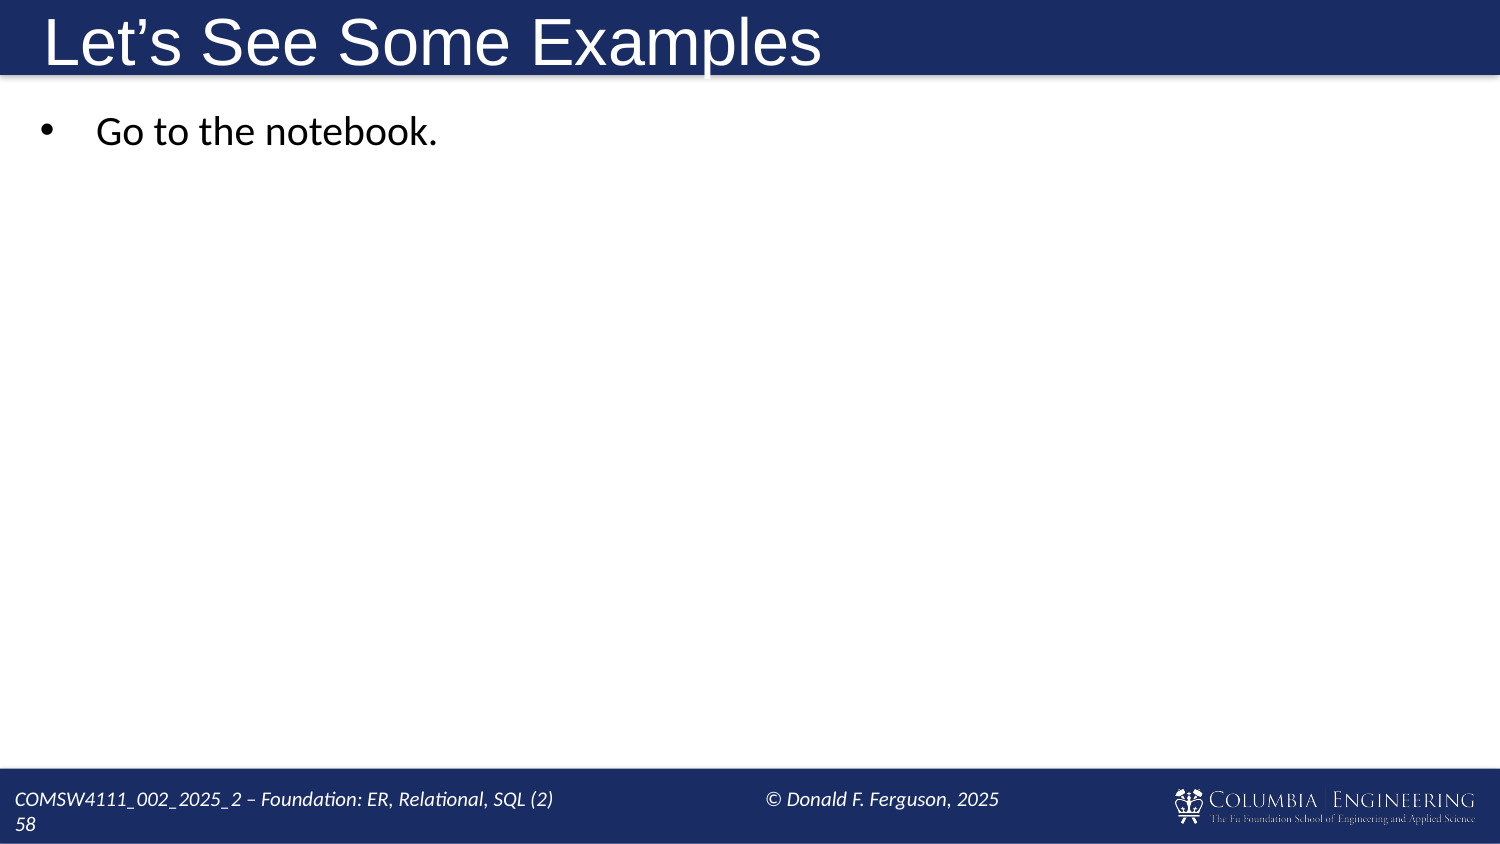

# Let’s See Some Examples
Go to the notebook.